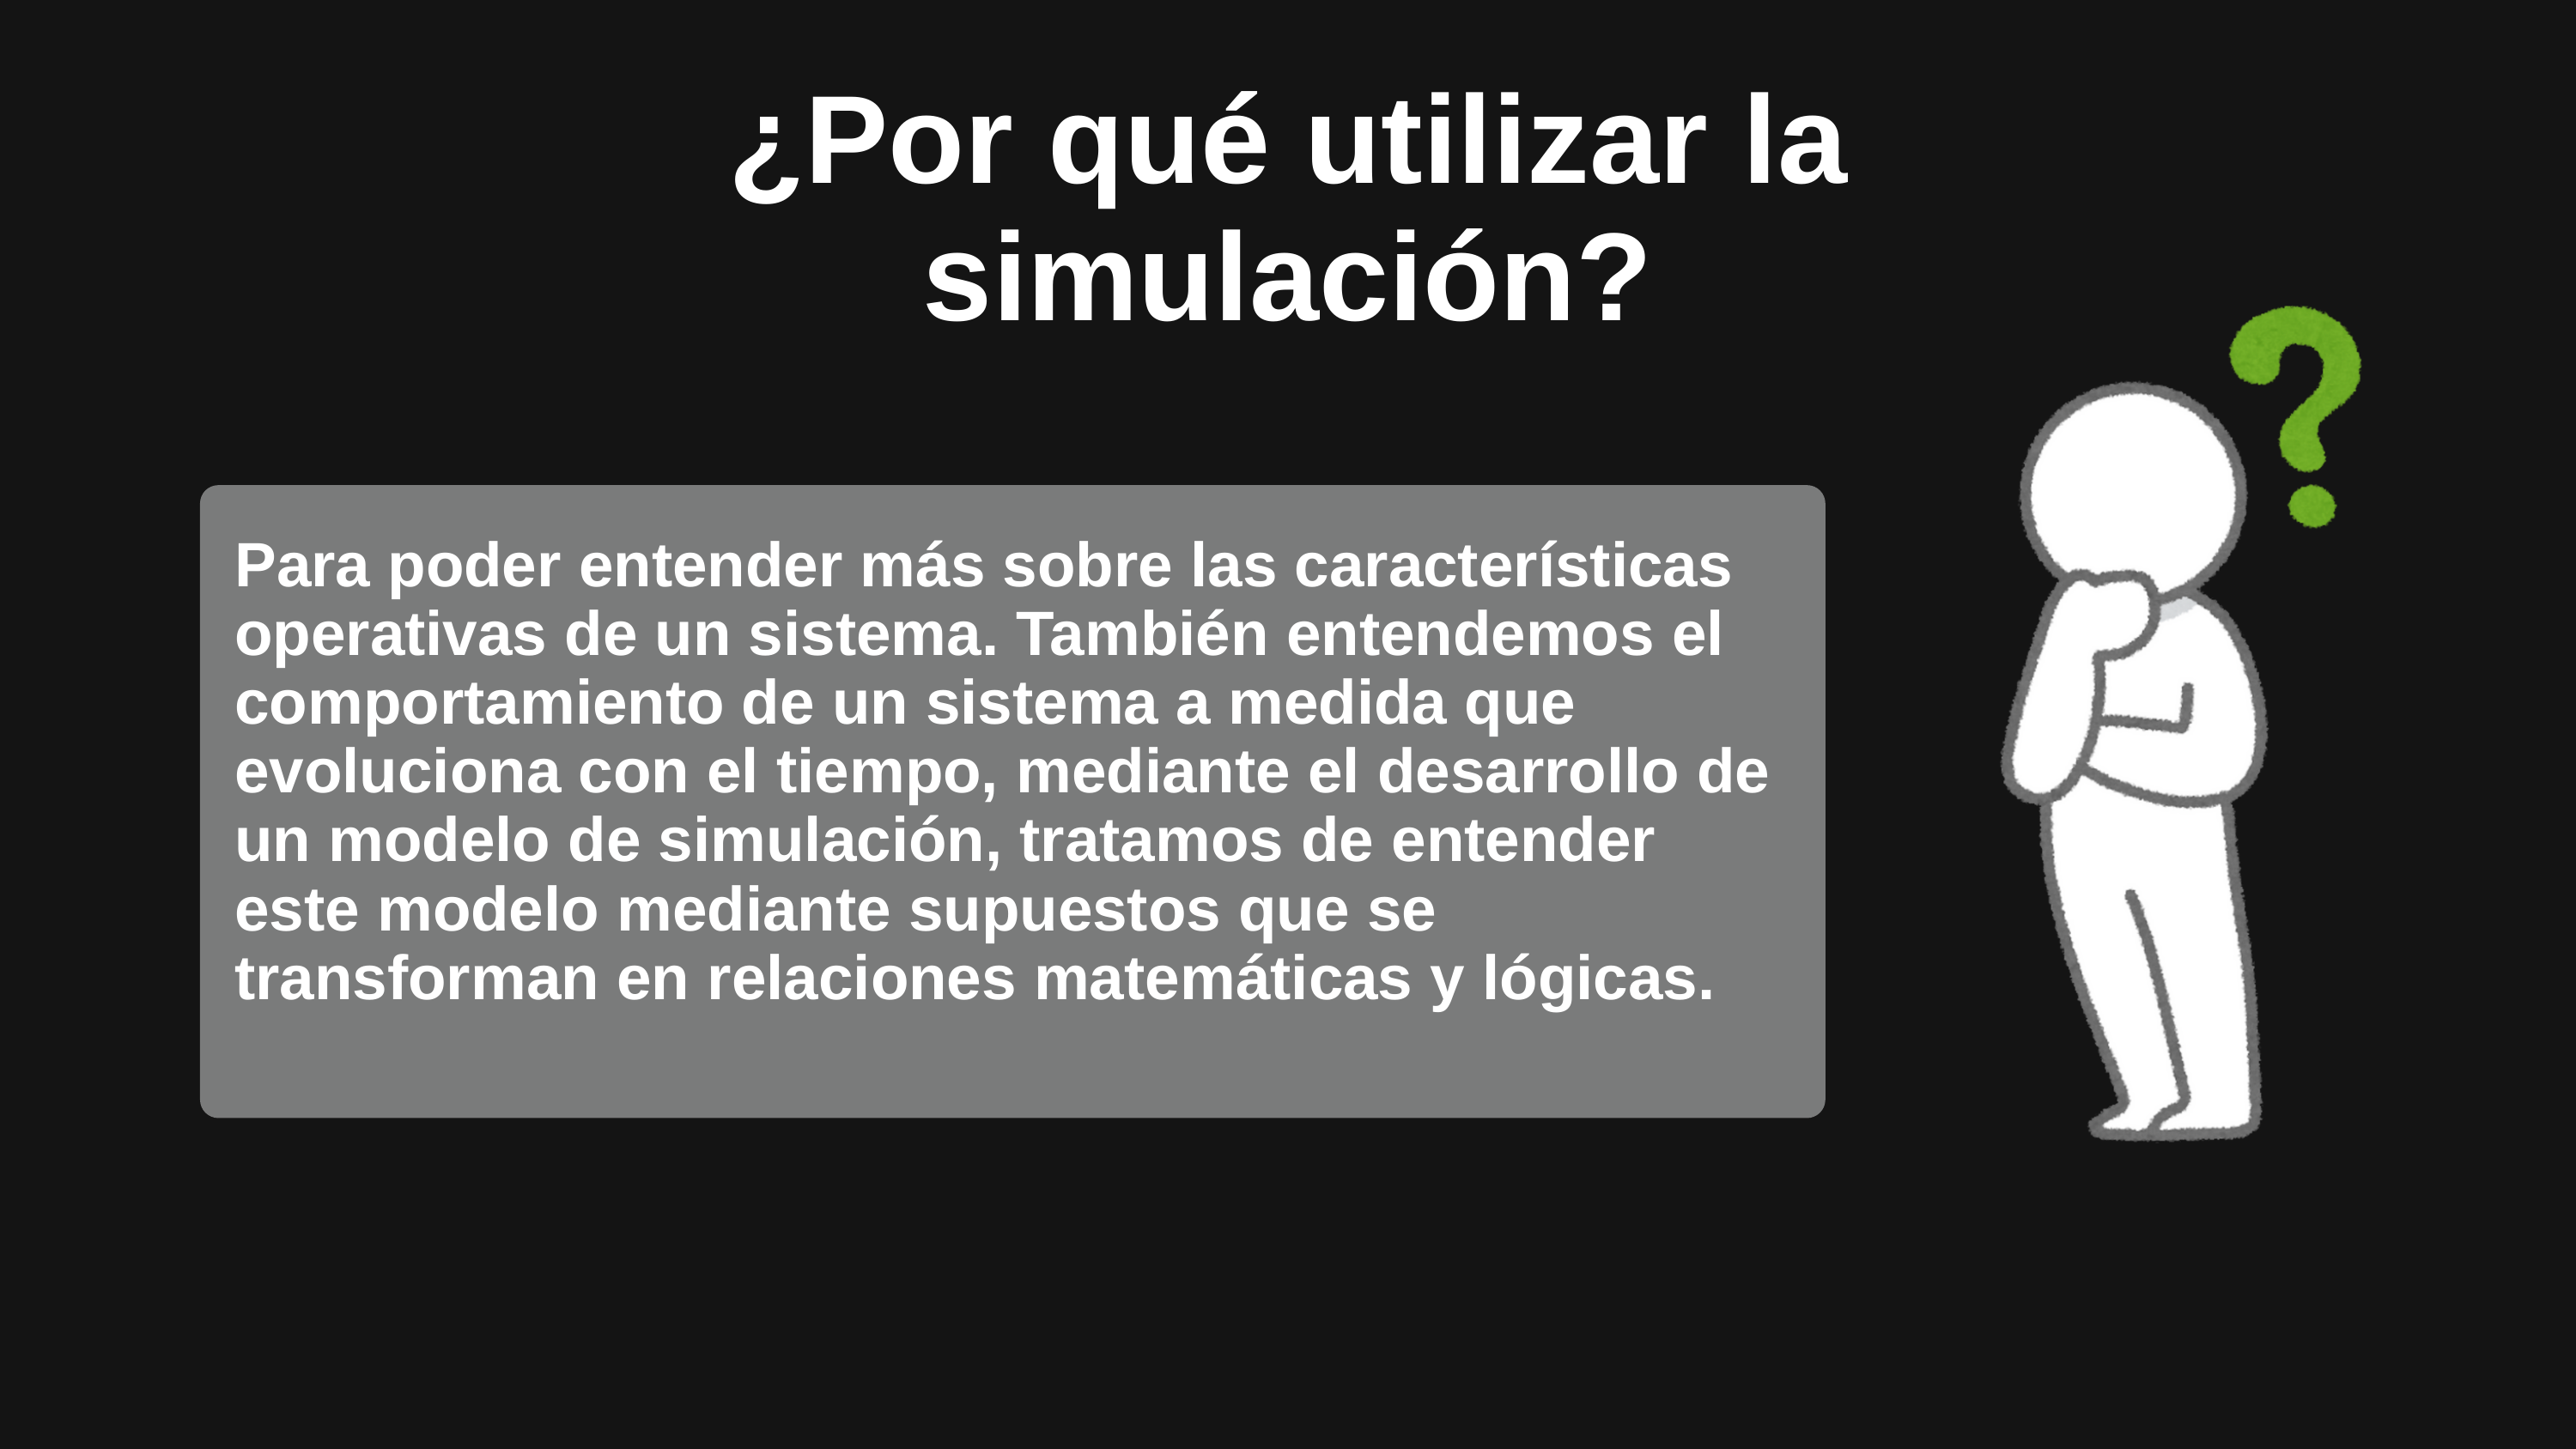

¿Por qué utilizar la simulación?

Para poder entender más sobre las características operativas de un sistema. También entendemos el comportamiento de un sistema a medida que evoluciona con el tiempo, mediante el desarrollo de un modelo de simulación, tratamos de entender este modelo mediante supuestos que se transforman en relaciones matemáticas y lógicas.